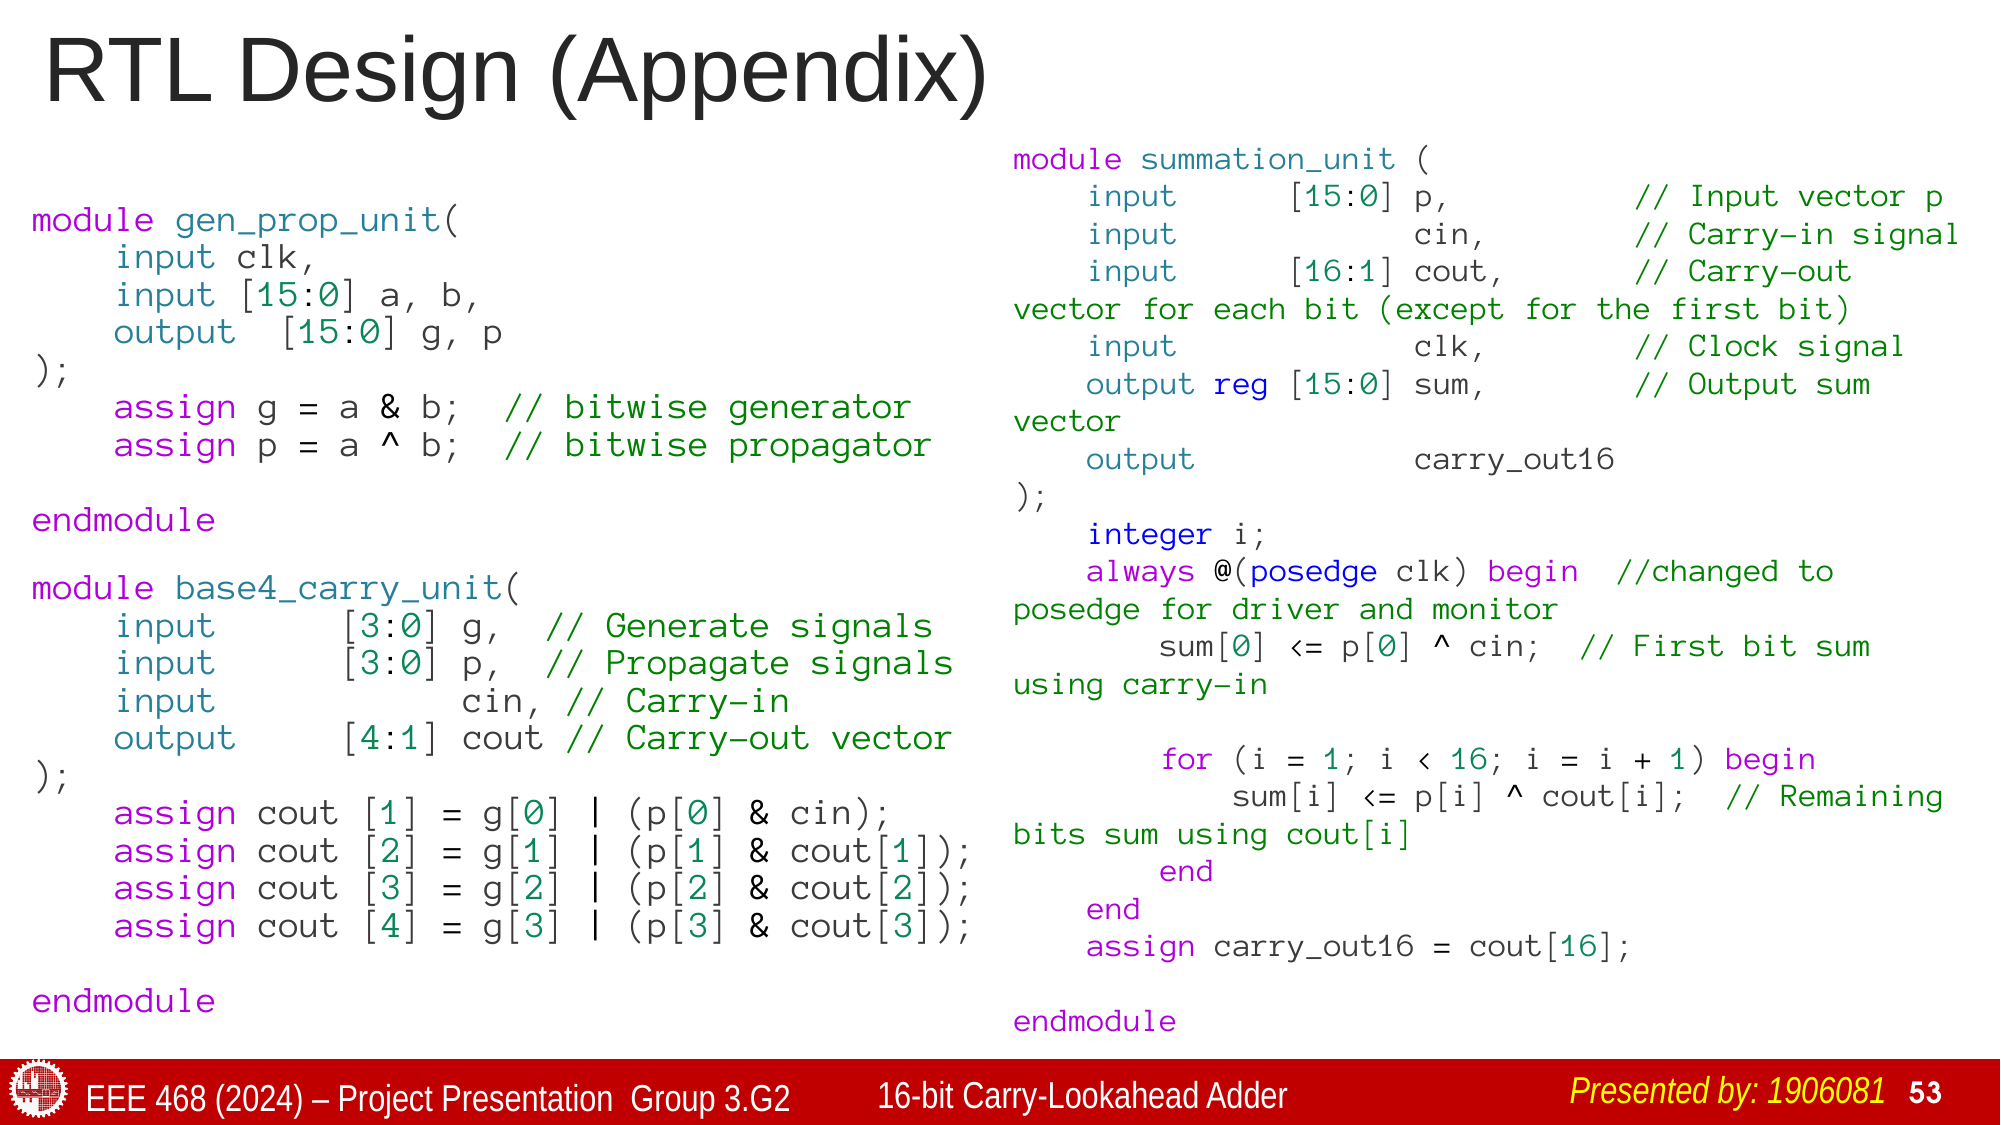

# RTL Design (Appendix)
module summation_unit (
    input      [15:0] p,          // Input vector p
    input             cin,        // Carry-in signal
    input      [16:1] cout,       // Carry-out vector for each bit (except for the first bit)
    input             clk,        // Clock signal
    output reg [15:0] sum,        // Output sum vector
    output            carry_out16
);
    integer i;
    always @(posedge clk) begin  //changed to posedge for driver and monitor
        sum[0] <= p[0] ^ cin;  // First bit sum using carry-in
        for (i = 1; i < 16; i = i + 1) begin
            sum[i] <= p[i] ^ cout[i];  // Remaining bits sum using cout[i]
        end
    end
    assign carry_out16 = cout[16];
endmodule
module gen_prop_unit(
    input clk,
    input [15:0] a, b,
    output  [15:0] g, p
);
    assign g = a & b;  // bitwise generator
    assign p = a ^ b;  // bitwise propagator
endmodule

module base4_carry_unit(
    input      [3:0] g,  // Generate signals
    input      [3:0] p,  // Propagate signals
    input            cin, // Carry-in
    output     [4:1] cout // Carry-out vector
);
    assign cout [1] = g[0] | (p[0] & cin);
    assign cout [2] = g[1] | (p[1] & cout[1]);
    assign cout [3] = g[2] | (p[2] & cout[2]);
    assign cout [4] = g[3] | (p[3] & cout[3]);
endmodule
Presented by: 1906081
16-bit Carry-Lookahead Adder
EEE 468 (2024) – Project Presentation  Group 3.G2
53